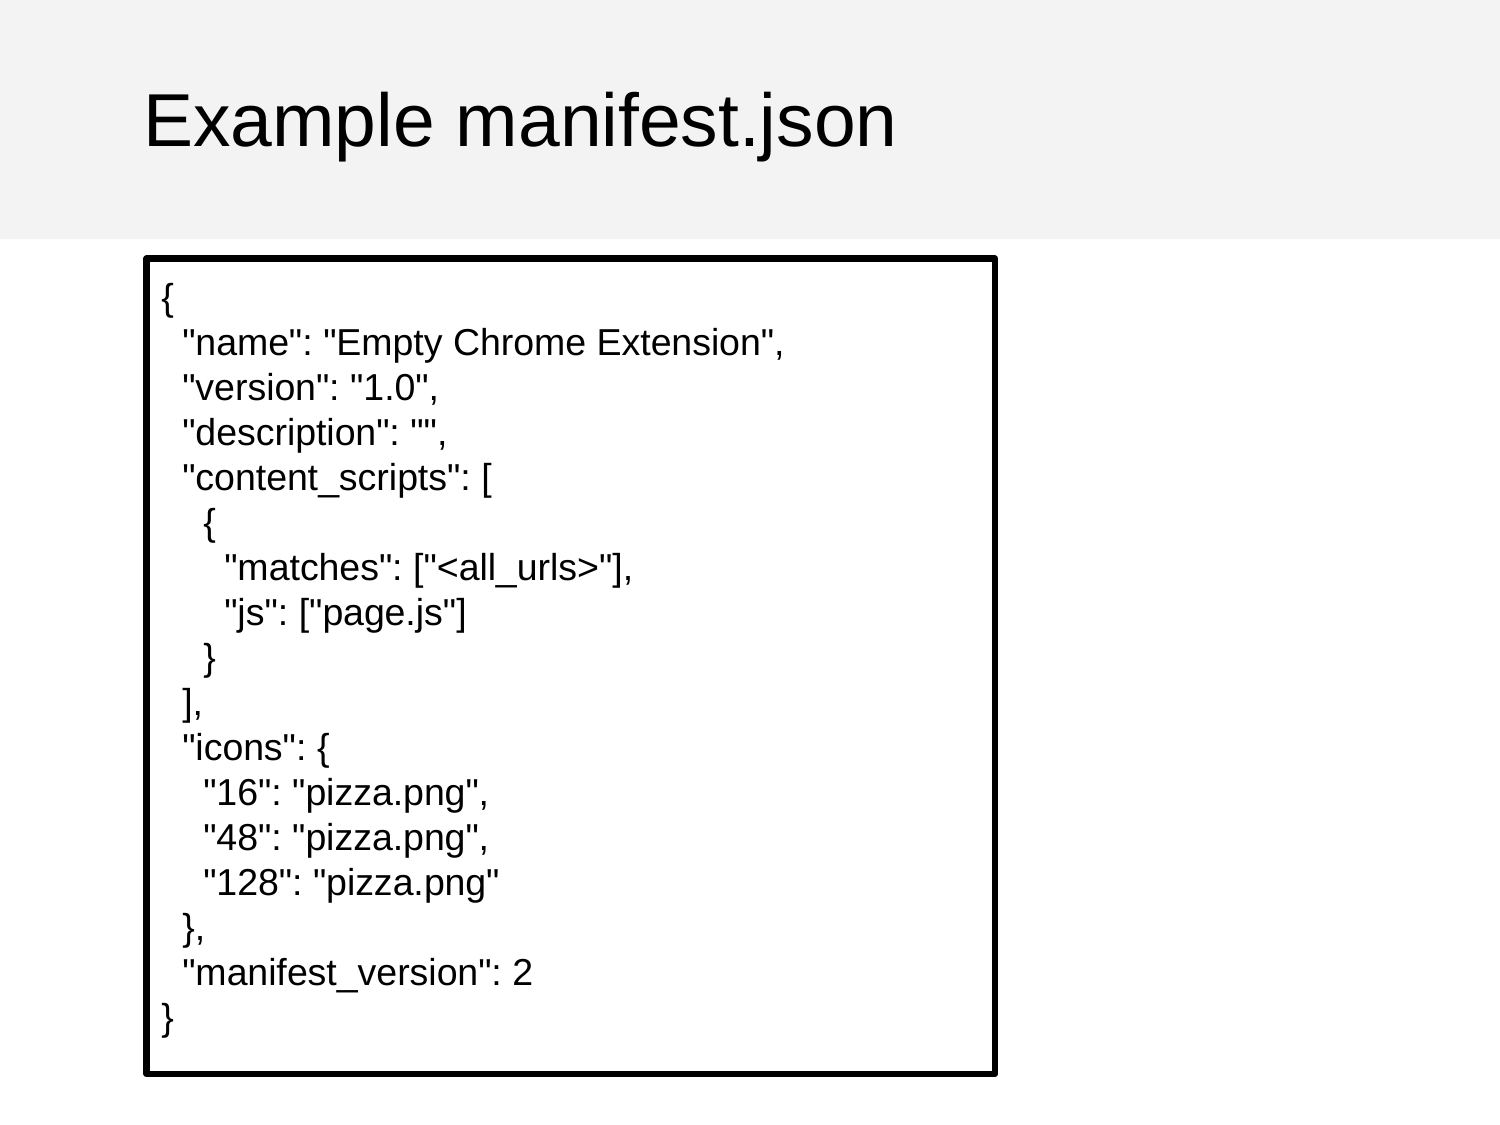

Example manifest.json
{
  "name": "Empty Chrome Extension",
  "version": "1.0",
  "description": "",
  "content_scripts": [
    {
      "matches": ["<all_urls>"],
      "js": ["page.js"]
    }
  ],
  "icons": {
    "16": "pizza.png",
    "48": "pizza.png",
    "128": "pizza.png"
  },
  "manifest_version": 2
}